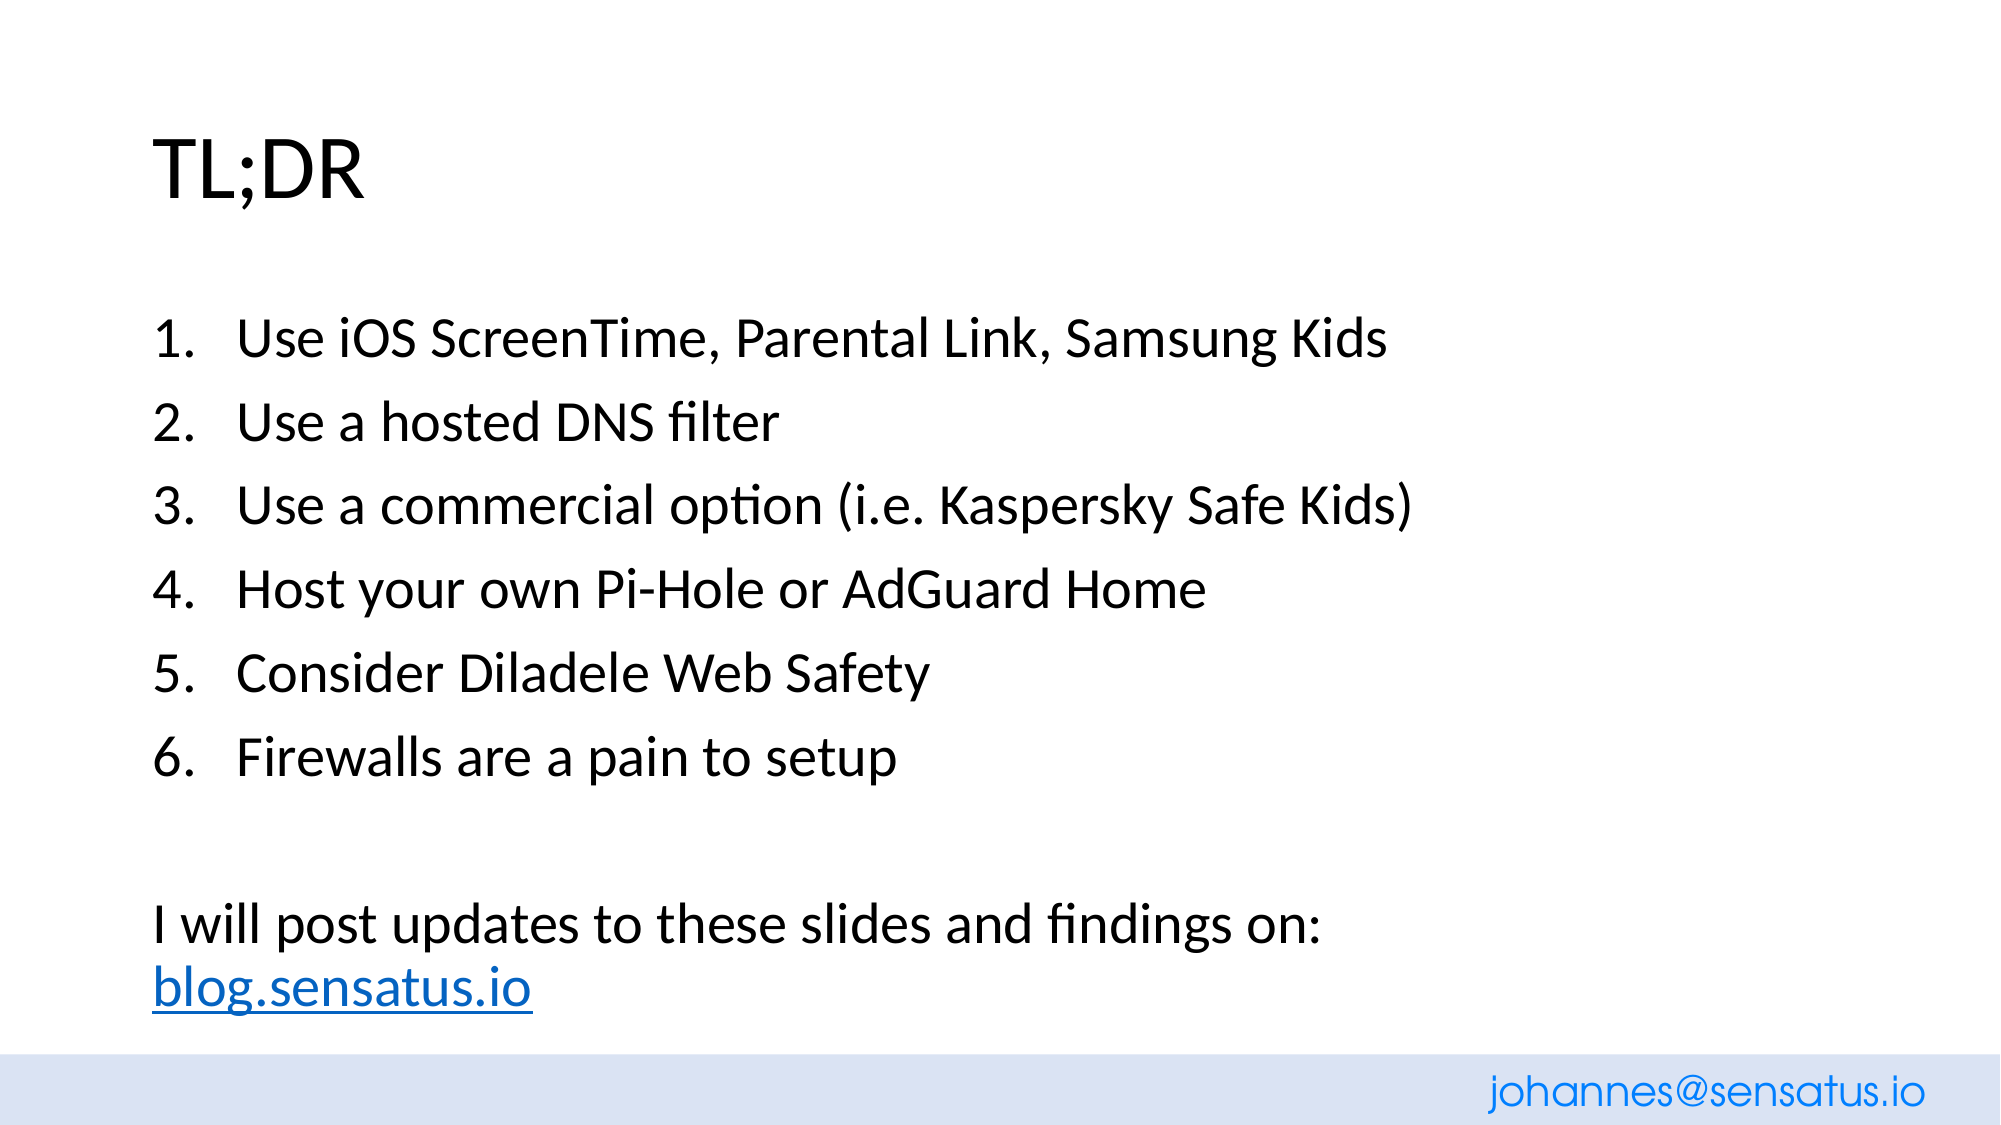

# TL;DR
Use iOS ScreenTime, Parental Link, Samsung Kids
Use a hosted DNS filter
Use a commercial option (i.e. Kaspersky Safe Kids)
Host your own Pi-Hole or AdGuard Home
Consider Diladele Web Safety
Firewalls are a pain to setup

I will post updates to these slides and findings on:
blog.sensatus.io